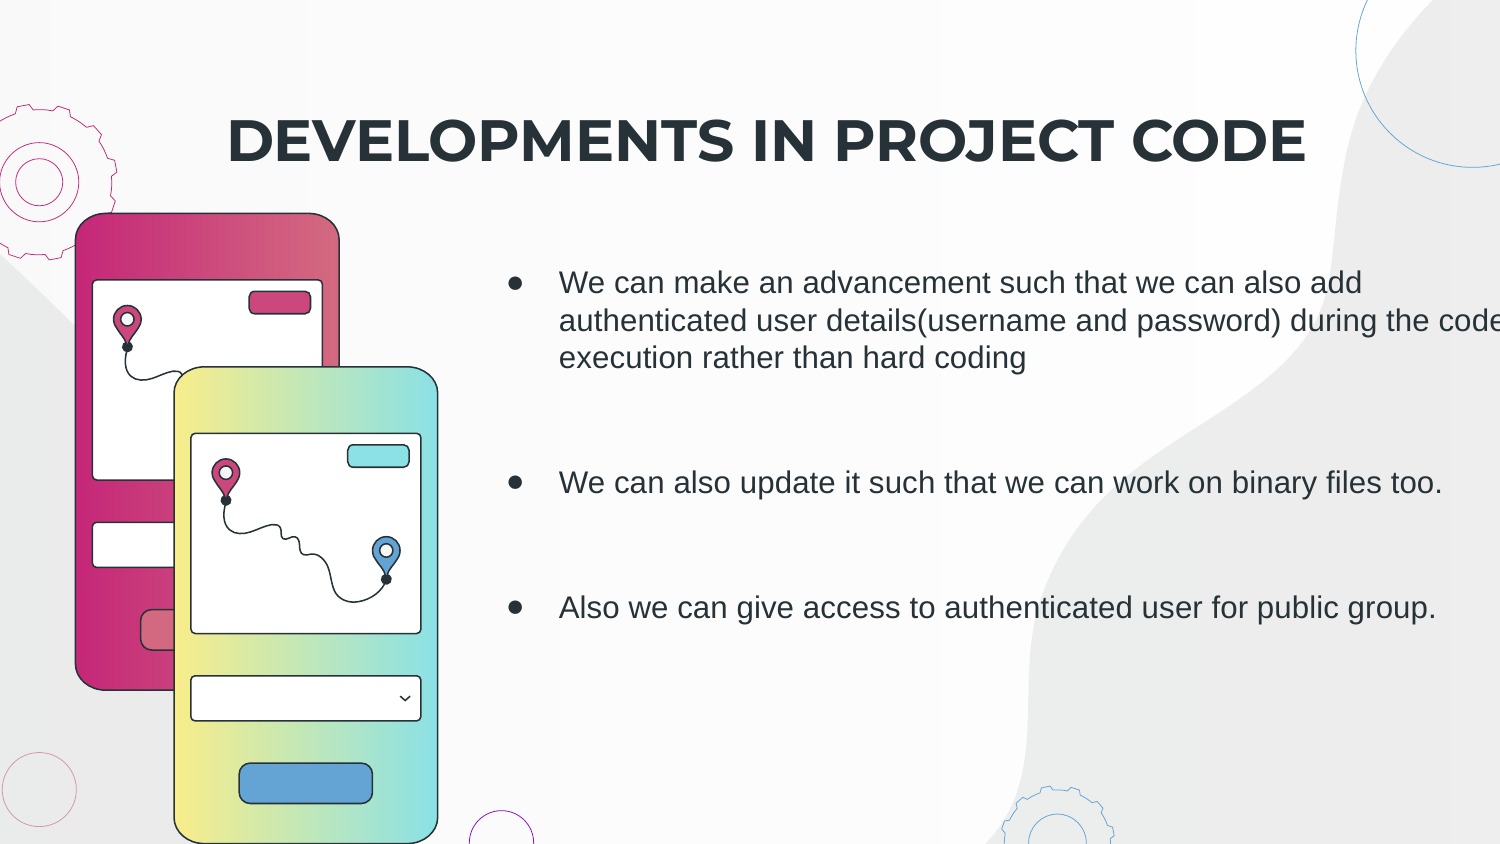

DEVELOPMENTS IN PROJECT CODE

We can make an advancement such that we can also add authenticated user details(username and password) during the code execution rather than hard coding

We can also update it such that we can work on binary files too.

Also we can give access to authenticated user for public group.